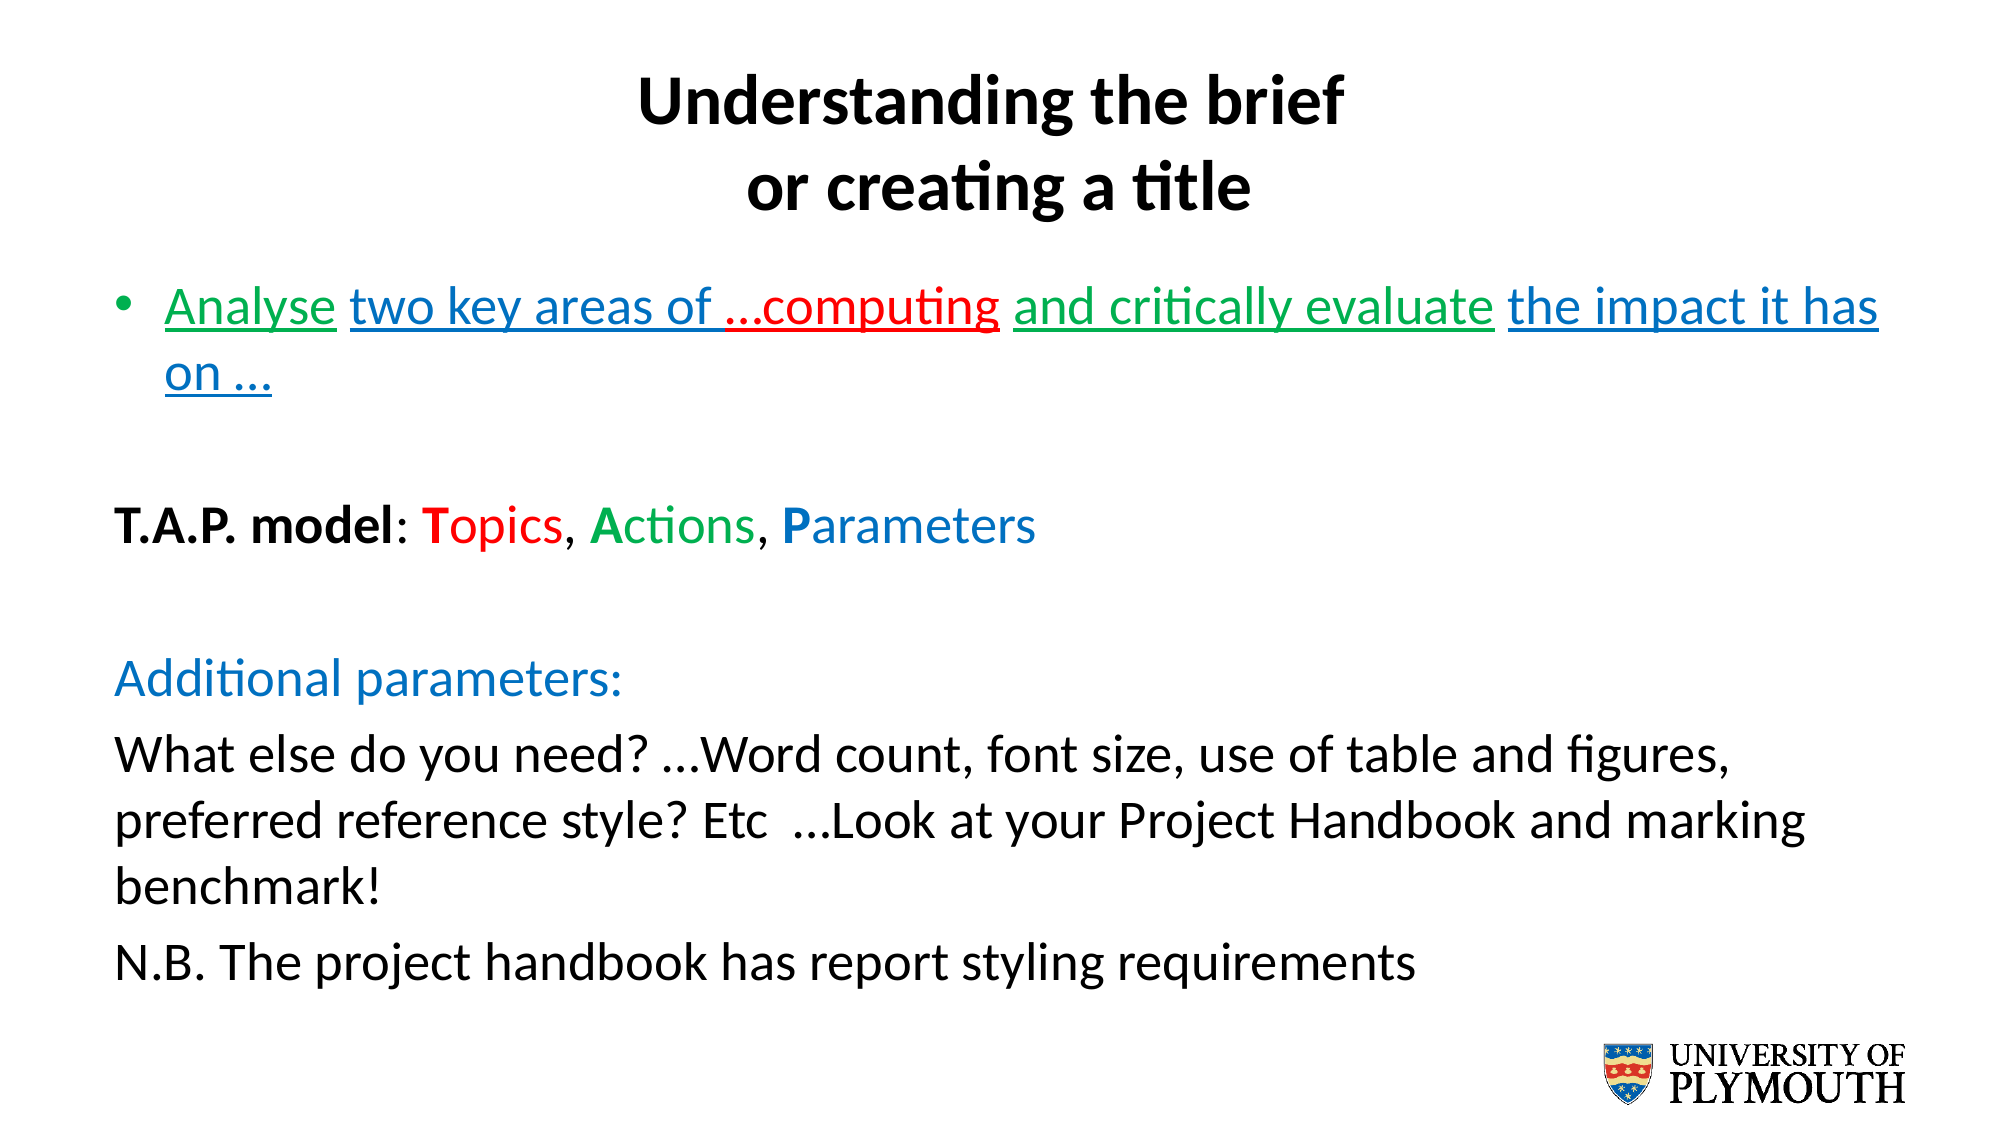

# Understanding the brief or creating a title
Analyse two key areas of …computing and critically evaluate the impact it has on …

T.A.P. model: Topics, Actions, Parameters

Additional parameters:
What else do you need? …Word count, font size, use of table and figures, preferred reference style? Etc  …Look at your Project Handbook and marking benchmark!
N.B. The project handbook has report styling requirements